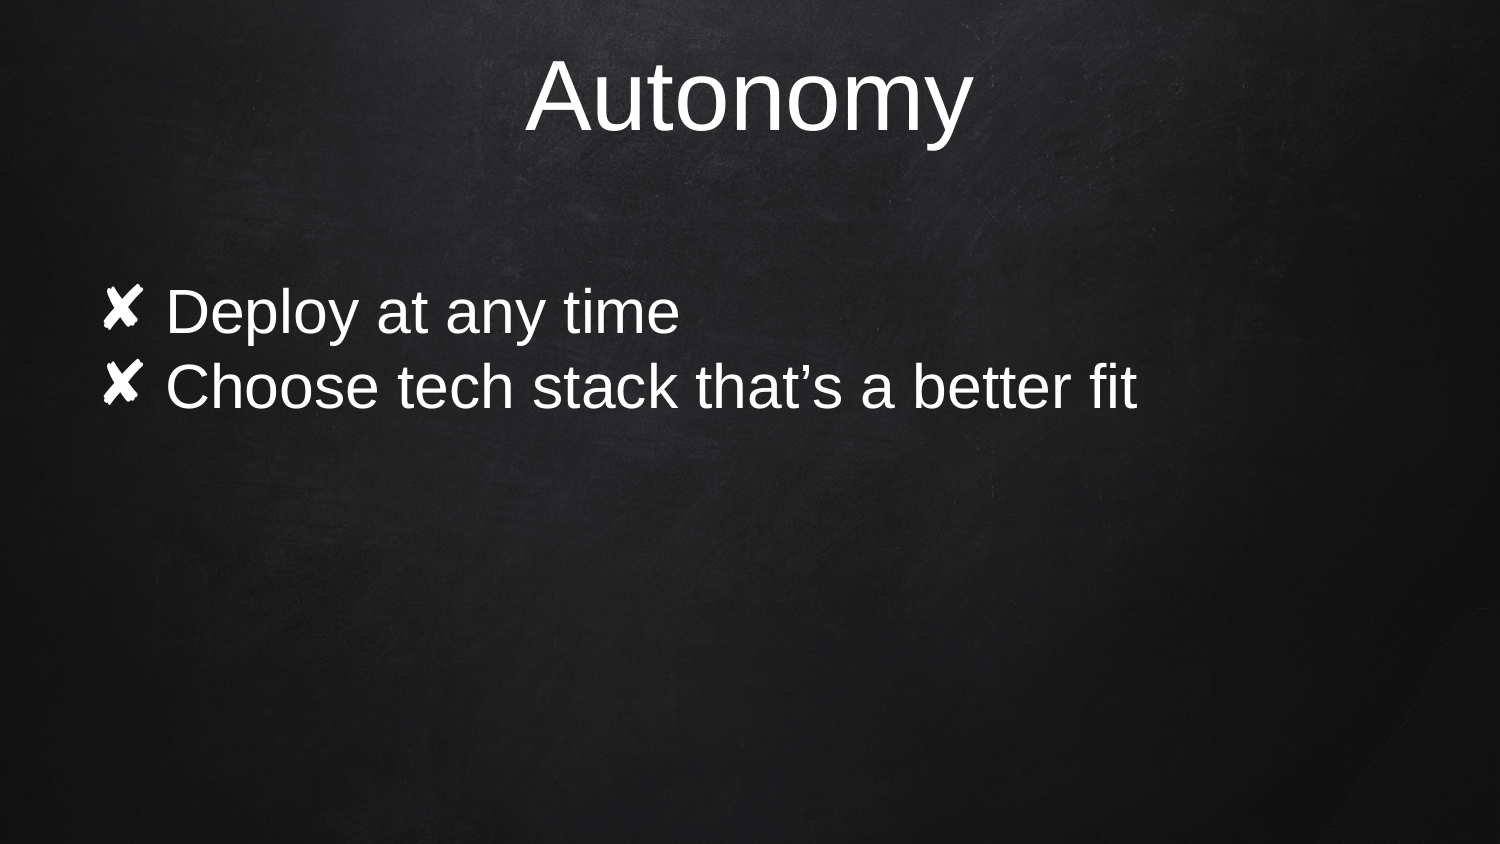

# Autonomy
Deploy at any time
Choose tech stack that’s a better fit